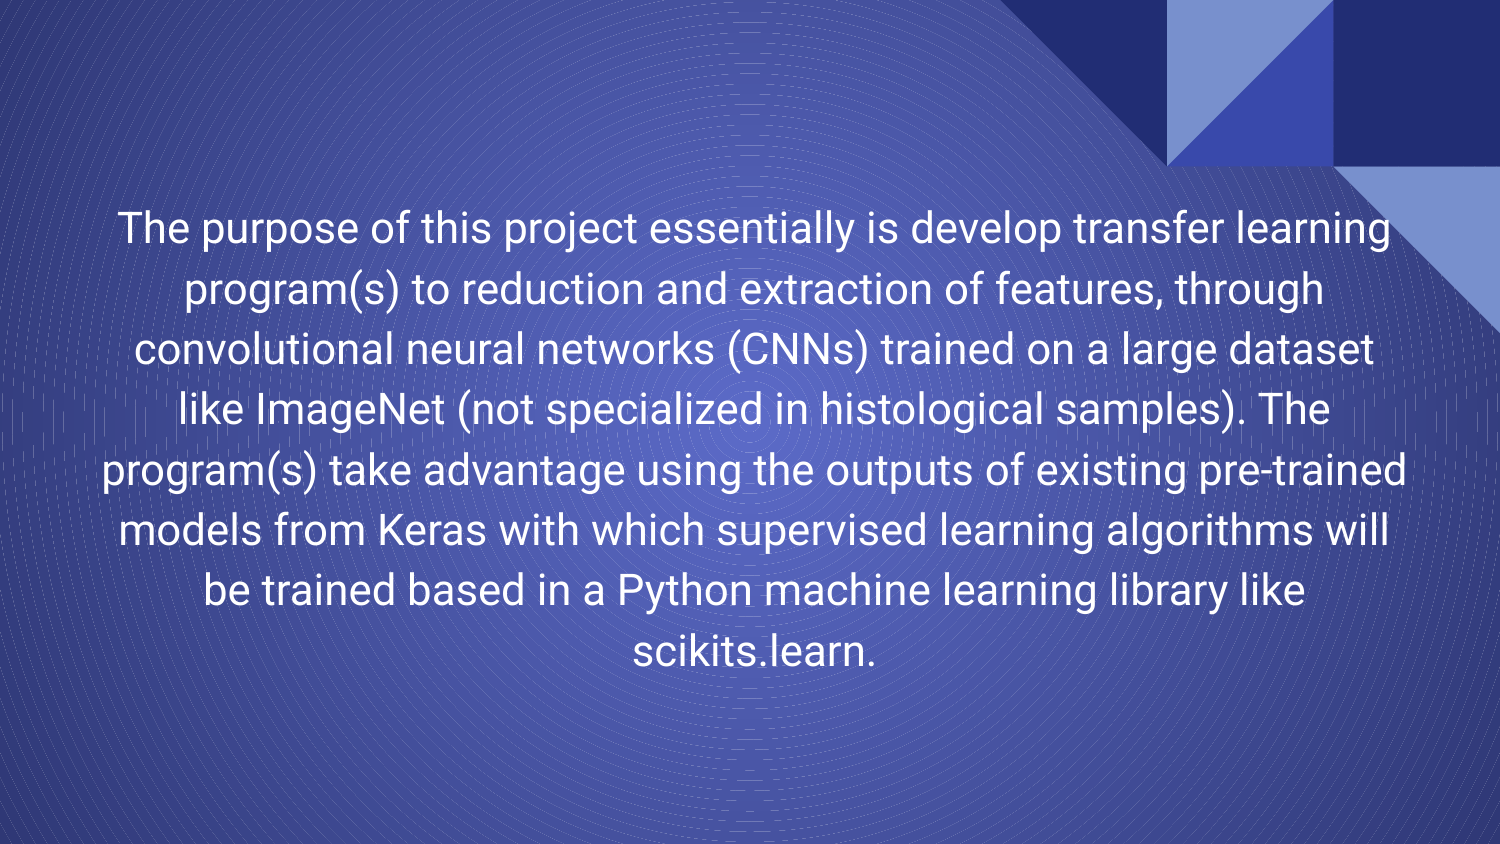

The purpose of this project essentially is develop transfer learning program(s) to reduction and extraction of features, through convolutional neural networks (CNNs) trained on a large dataset like ImageNet (not specialized in histological samples). The program(s) take advantage using the outputs of existing pre-trained models from Keras with which supervised learning algorithms will be trained based in a Python machine learning library like scikits.learn.